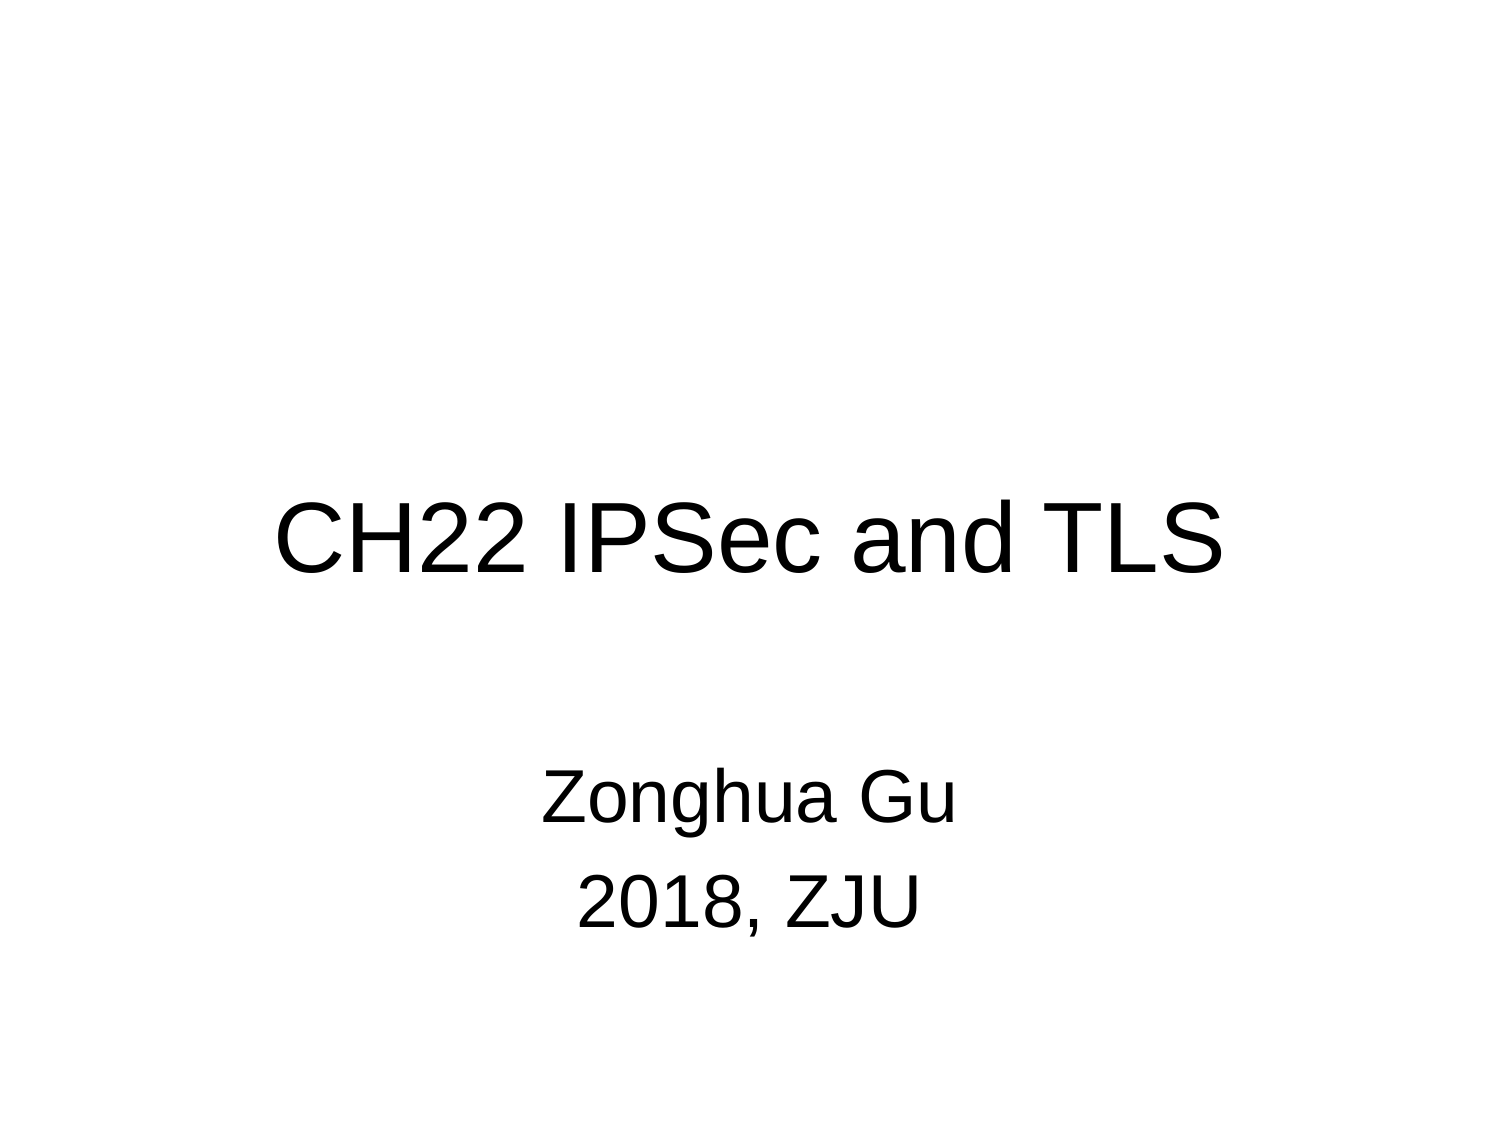

# CH22 IPSec and TLS
Zonghua Gu
2018, ZJU